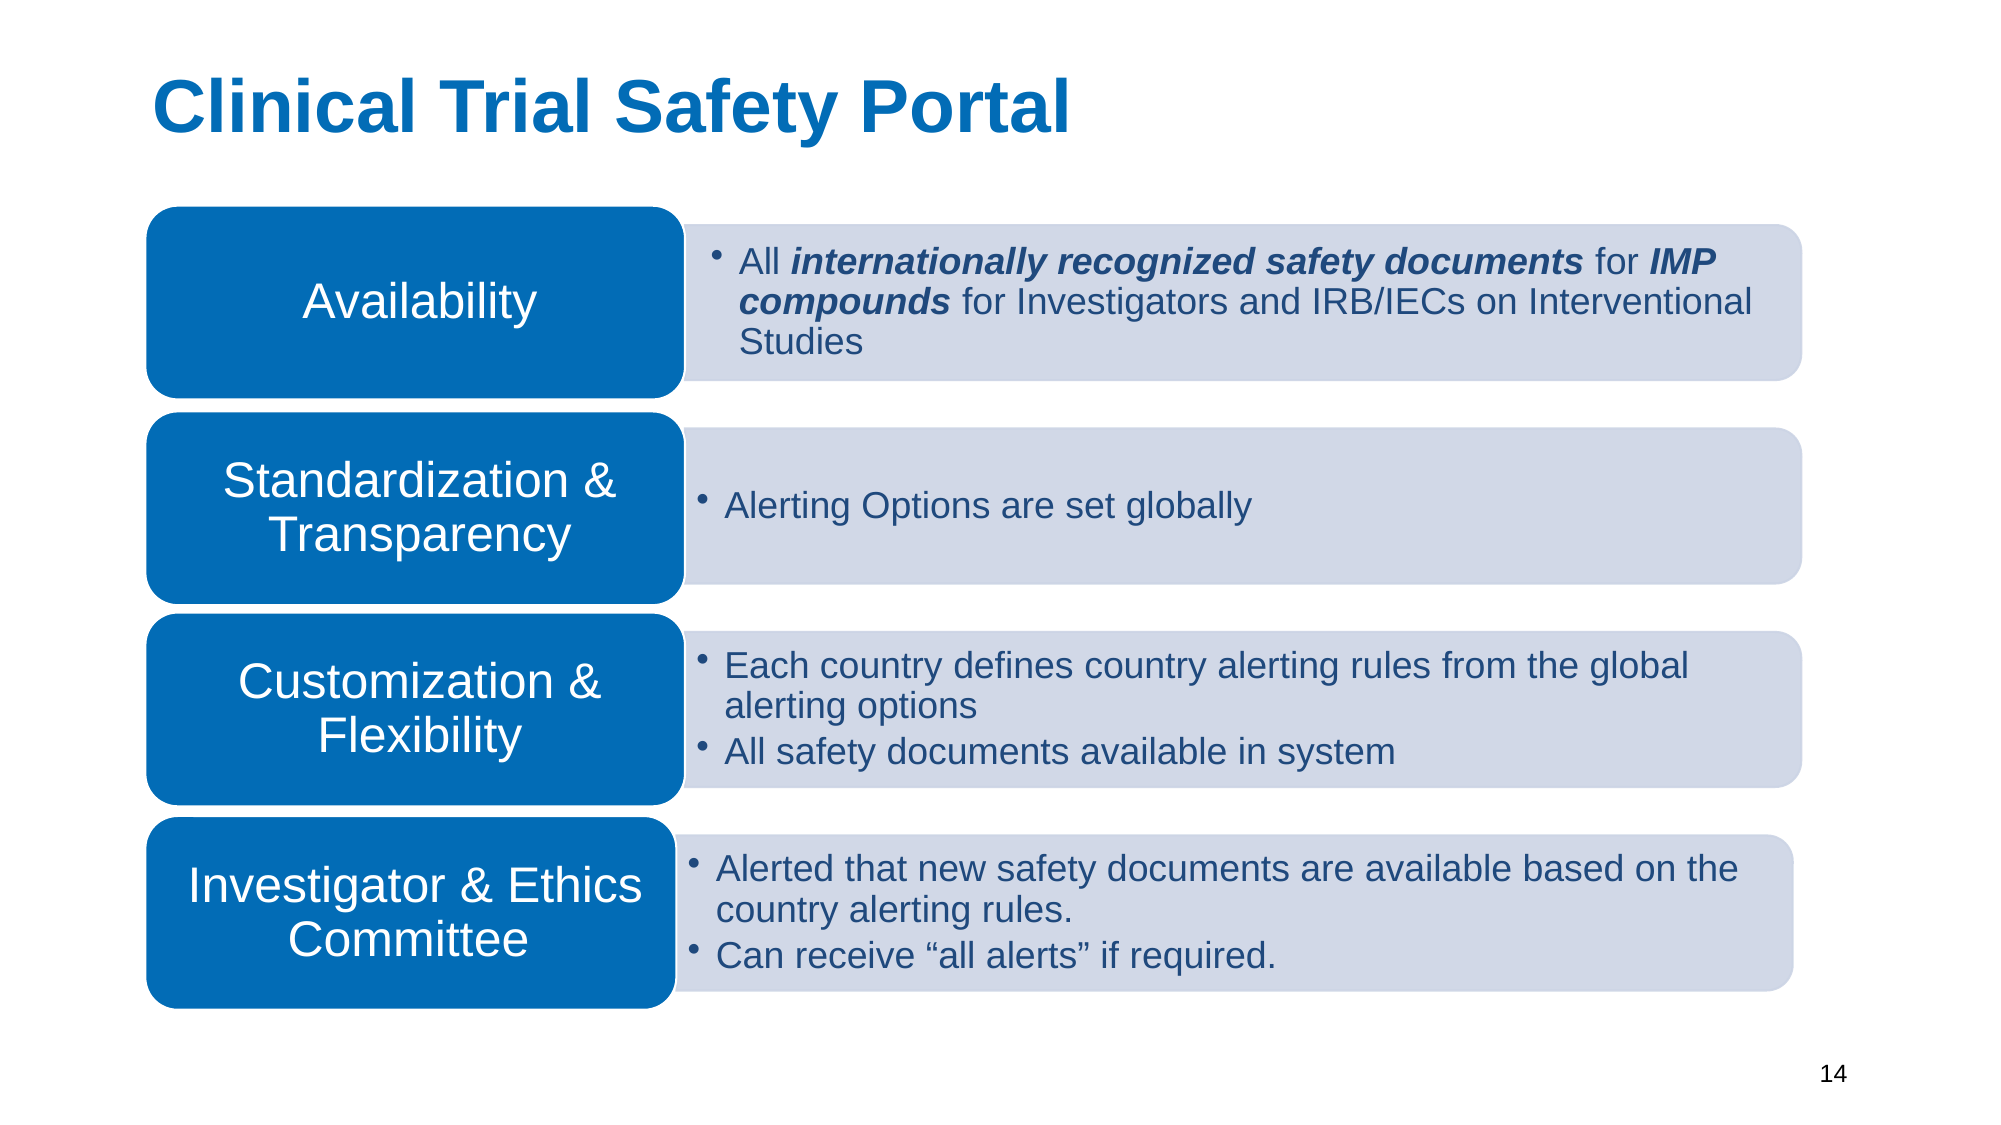

# Clinical Trial Safety Portal
All internationally recognized safety documents for IMP compounds for Investigators and IRB/IECs on Interventional Studies
Availability
Alerting Options are set globally
Standardization & Transparency
Each country defines country alerting rules from the global alerting options
All safety documents available in system
Customization & Flexibility
Alerted that new safety documents are available based on the country alerting rules.
Can receive “all alerts” if required.
Investigator & Ethics Committee
14